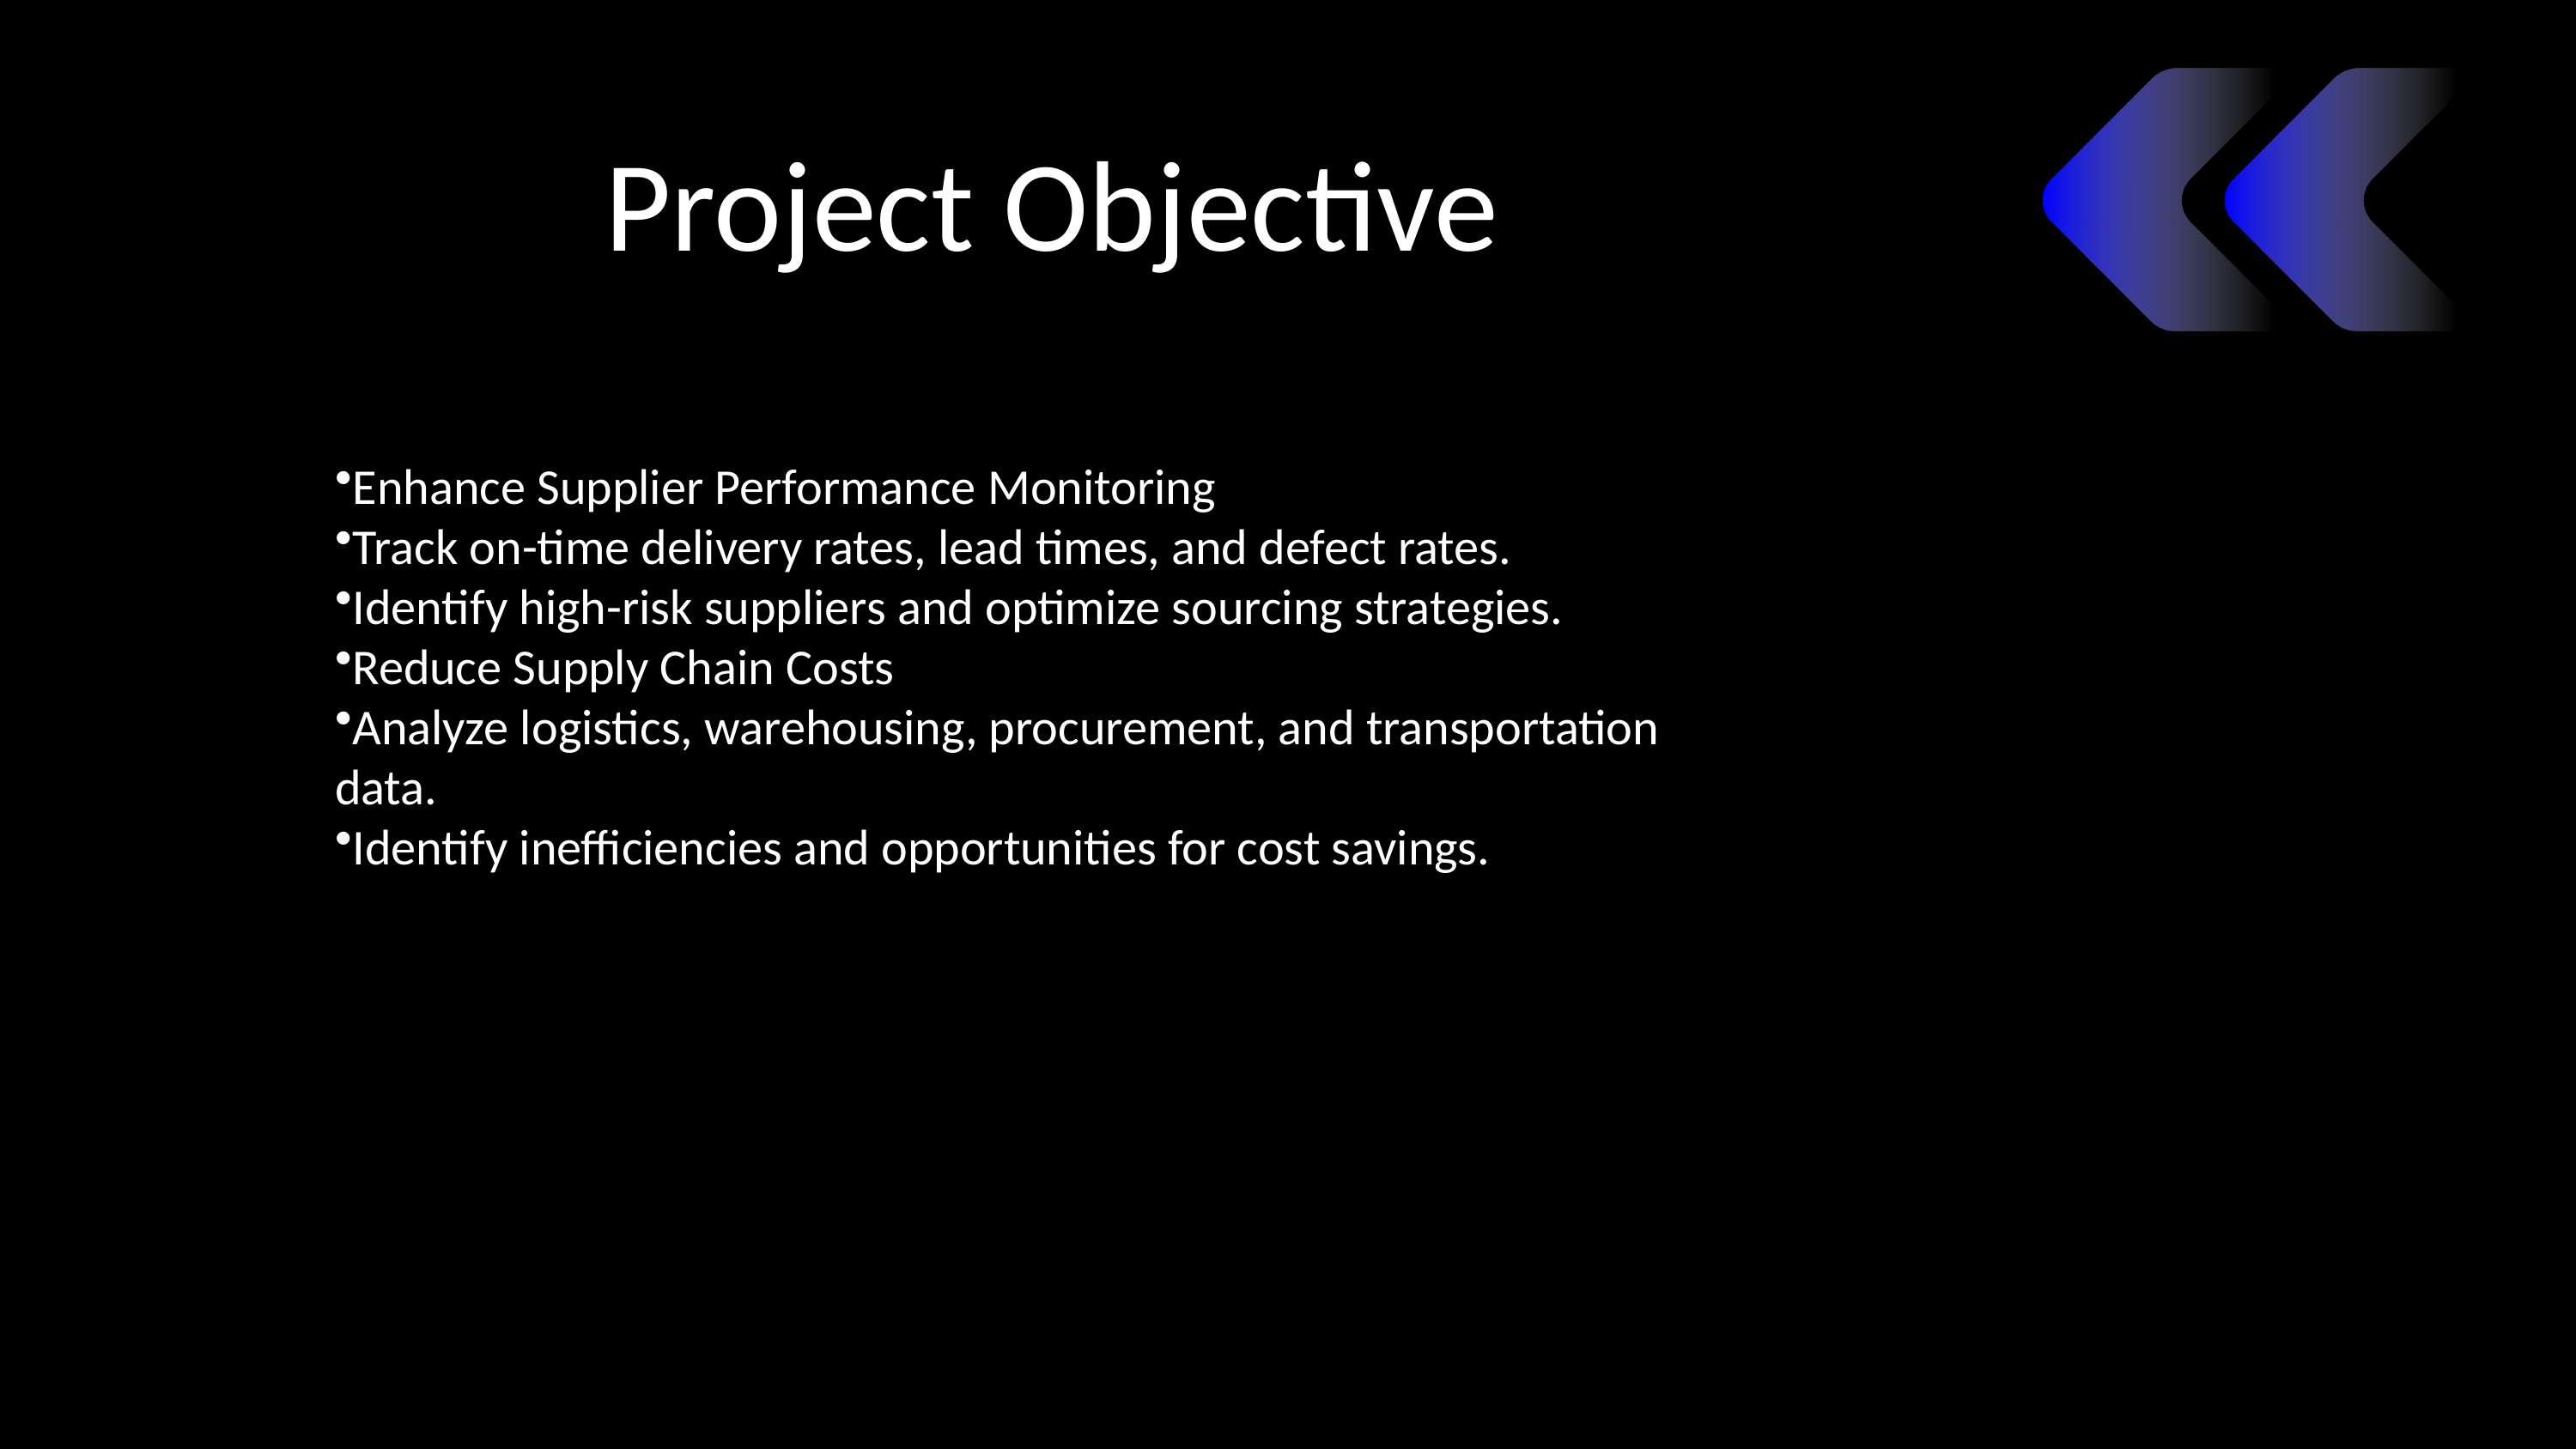

# Project Objective
Enhance Supplier Performance Monitoring
Track on-time delivery rates, lead times, and defect rates.
Identify high-risk suppliers and optimize sourcing strategies.
Reduce Supply Chain Costs
Analyze logistics, warehousing, procurement, and transportation data.
Identify inefficiencies and opportunities for cost savings.